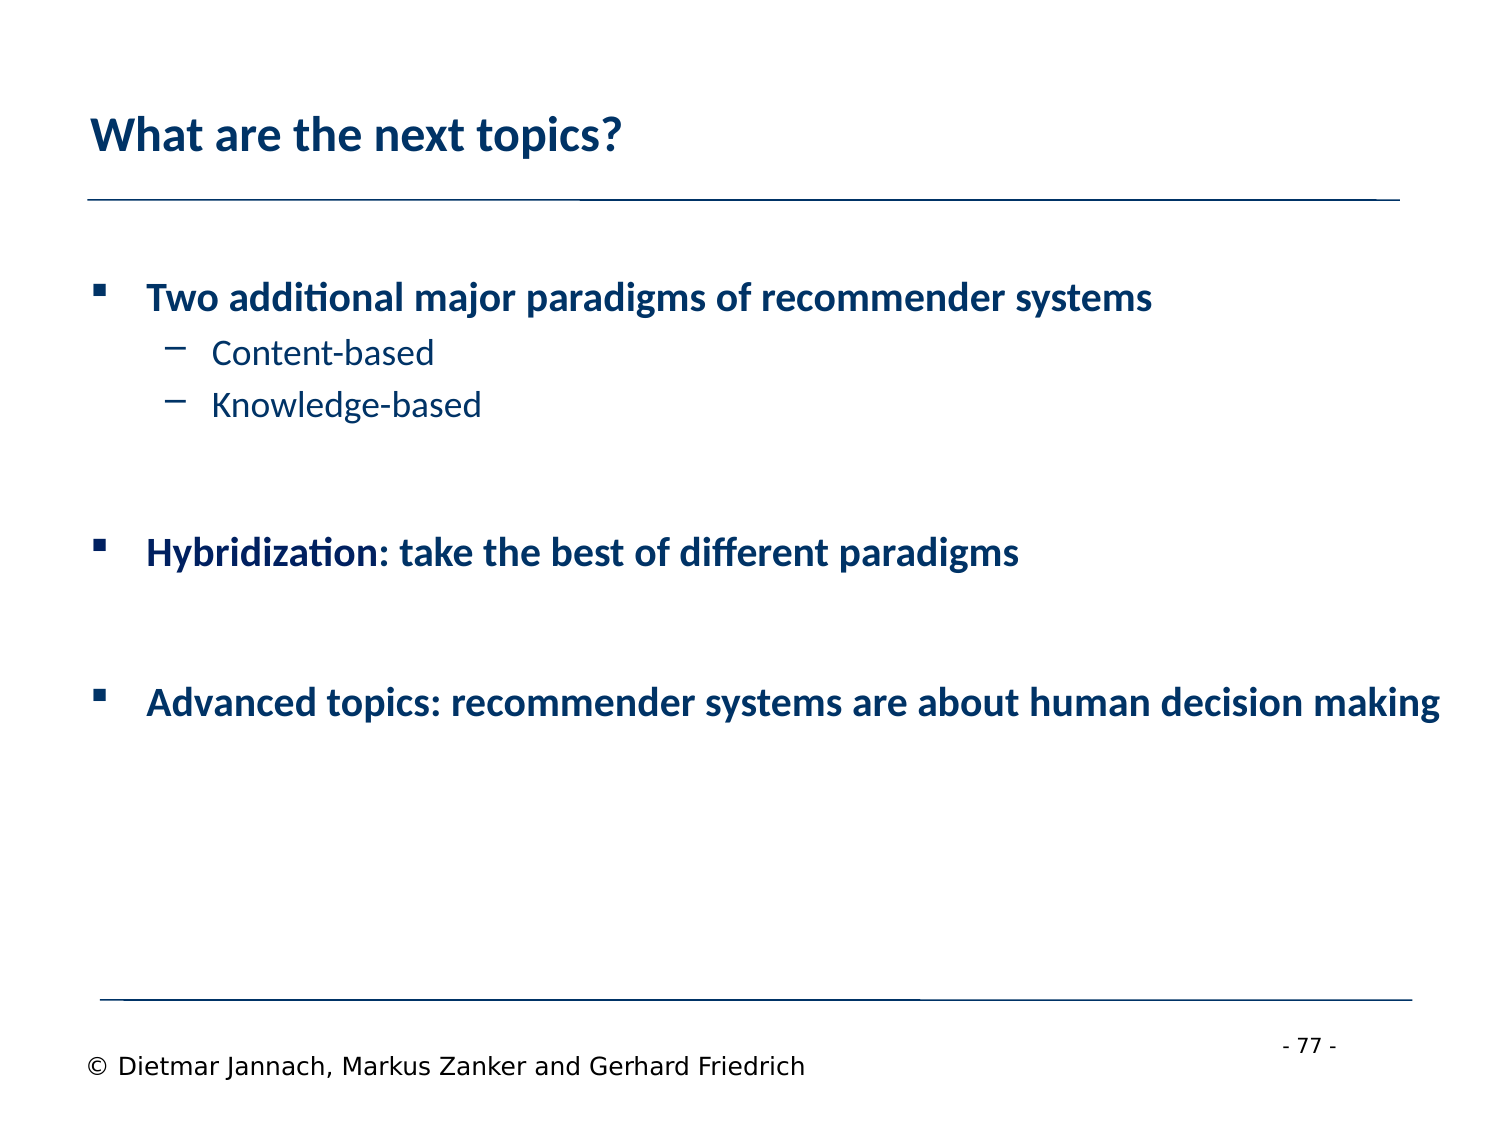

# What are the next topics?
Two additional major paradigms of recommender systems
Content-based
Knowledge-based

Hybridization: take the best of different paradigms

Advanced topics: recommender systems are about human decision making